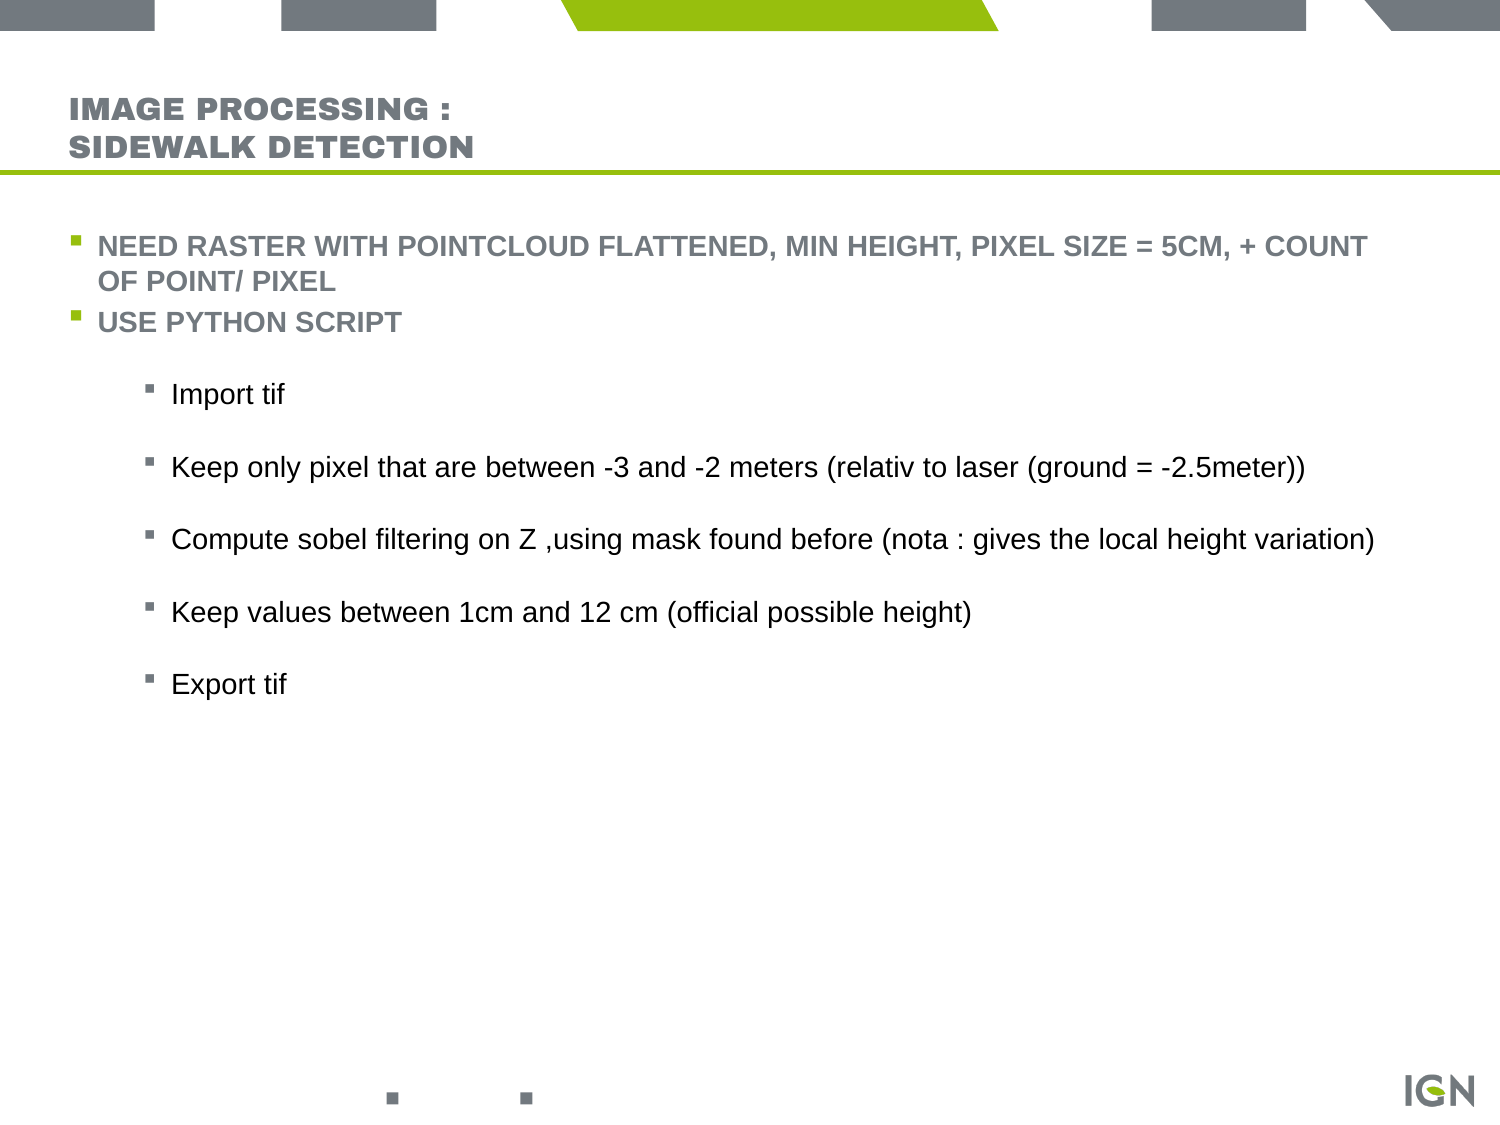

# Image processing : sidewalk detection
Need raster with pointcloud flattened, min height, pixel size = 5cm, + count of point/ pixel
Use python script
Import tif
Keep only pixel that are between -3 and -2 meters (relativ to laser (ground = -2.5meter))
Compute sobel filtering on Z ,using mask found before (nota : gives the local height variation)
Keep values between 1cm and 12 cm (official possible height)
Export tif